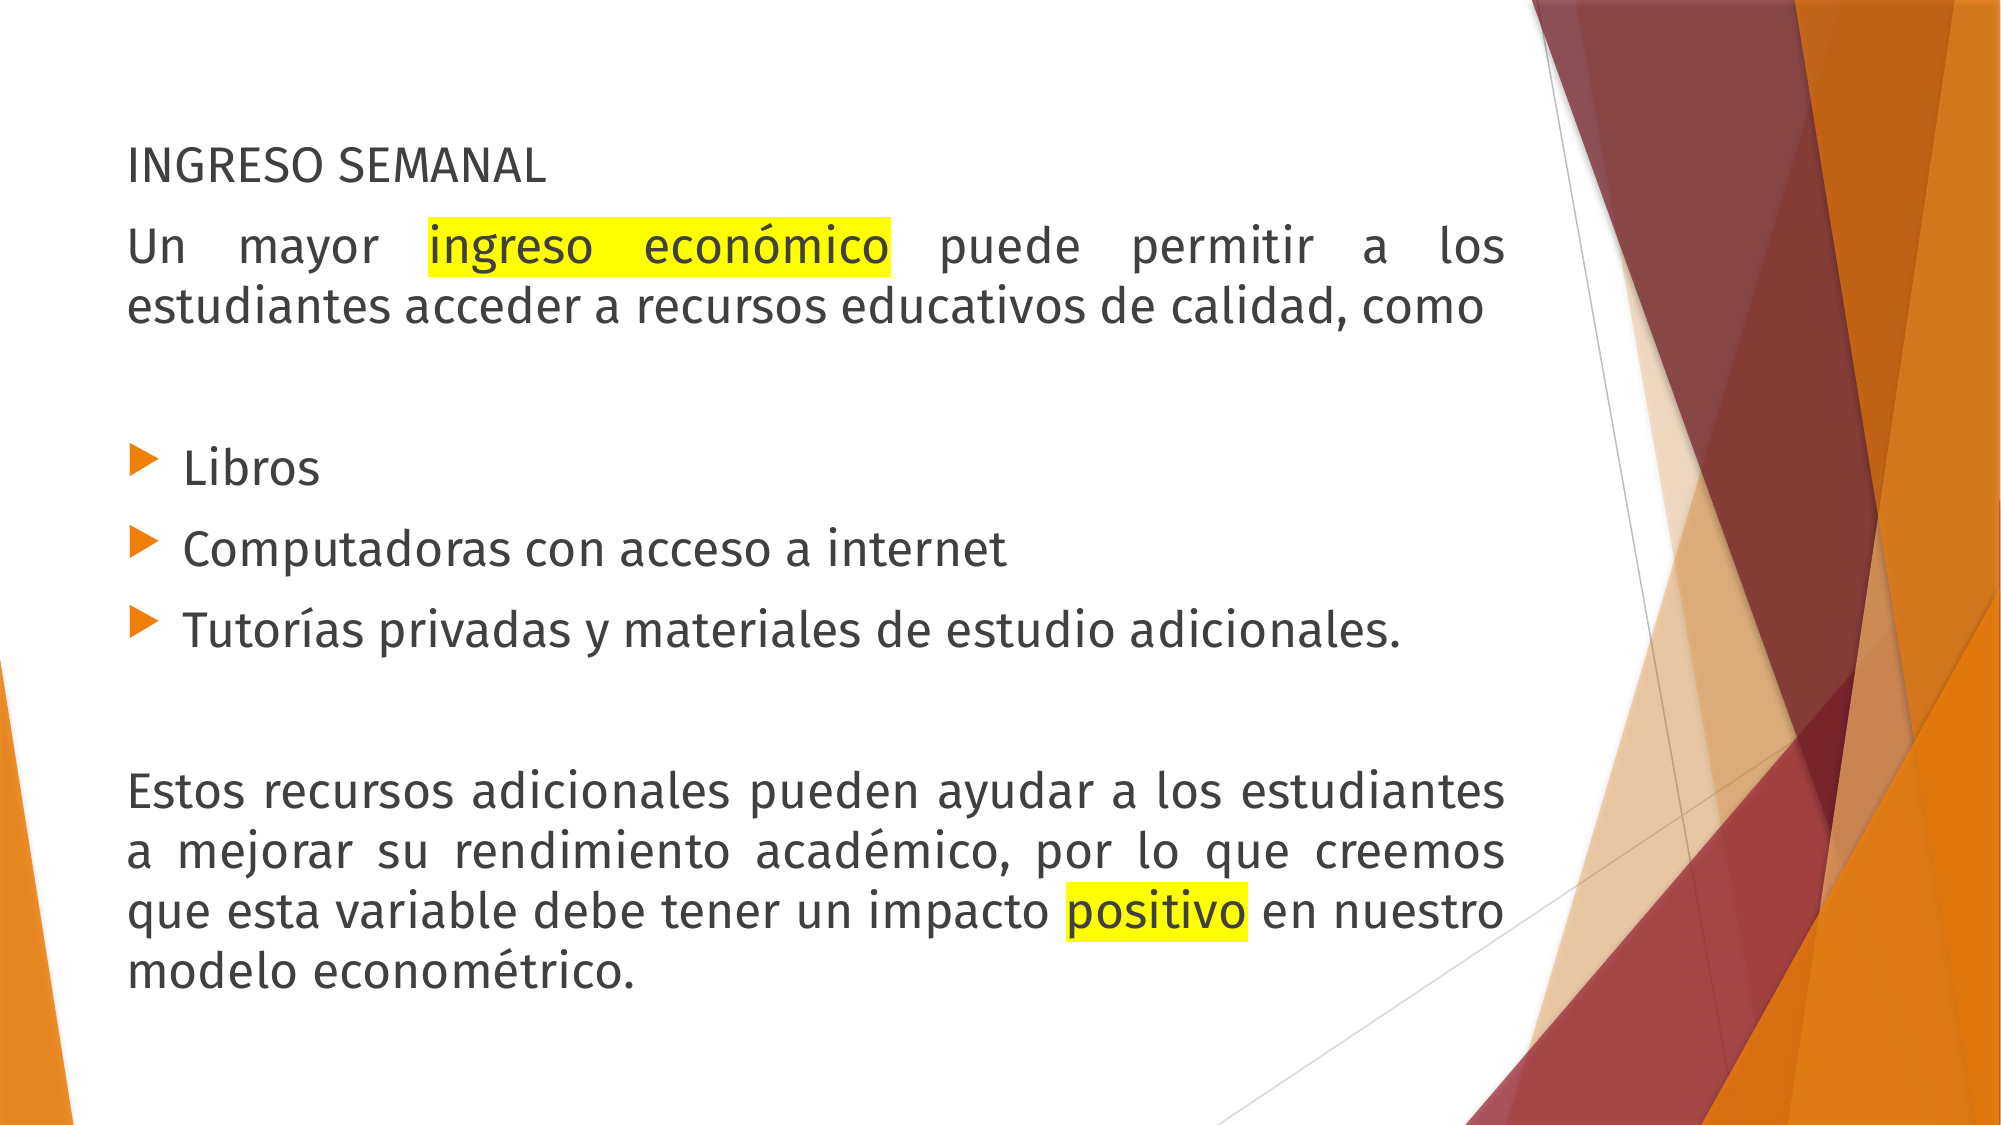

INGRESO SEMANAL
Un mayor ingreso económico puede permitir a los estudiantes acceder a recursos educativos de calidad, como

Libros
Computadoras con acceso a internet
Tutorías privadas y materiales de estudio adicionales.

Estos recursos adicionales pueden ayudar a los estudiantes a mejorar su rendimiento académico, por lo que creemos que esta variable debe tener un impacto positivo en nuestro modelo econométrico.